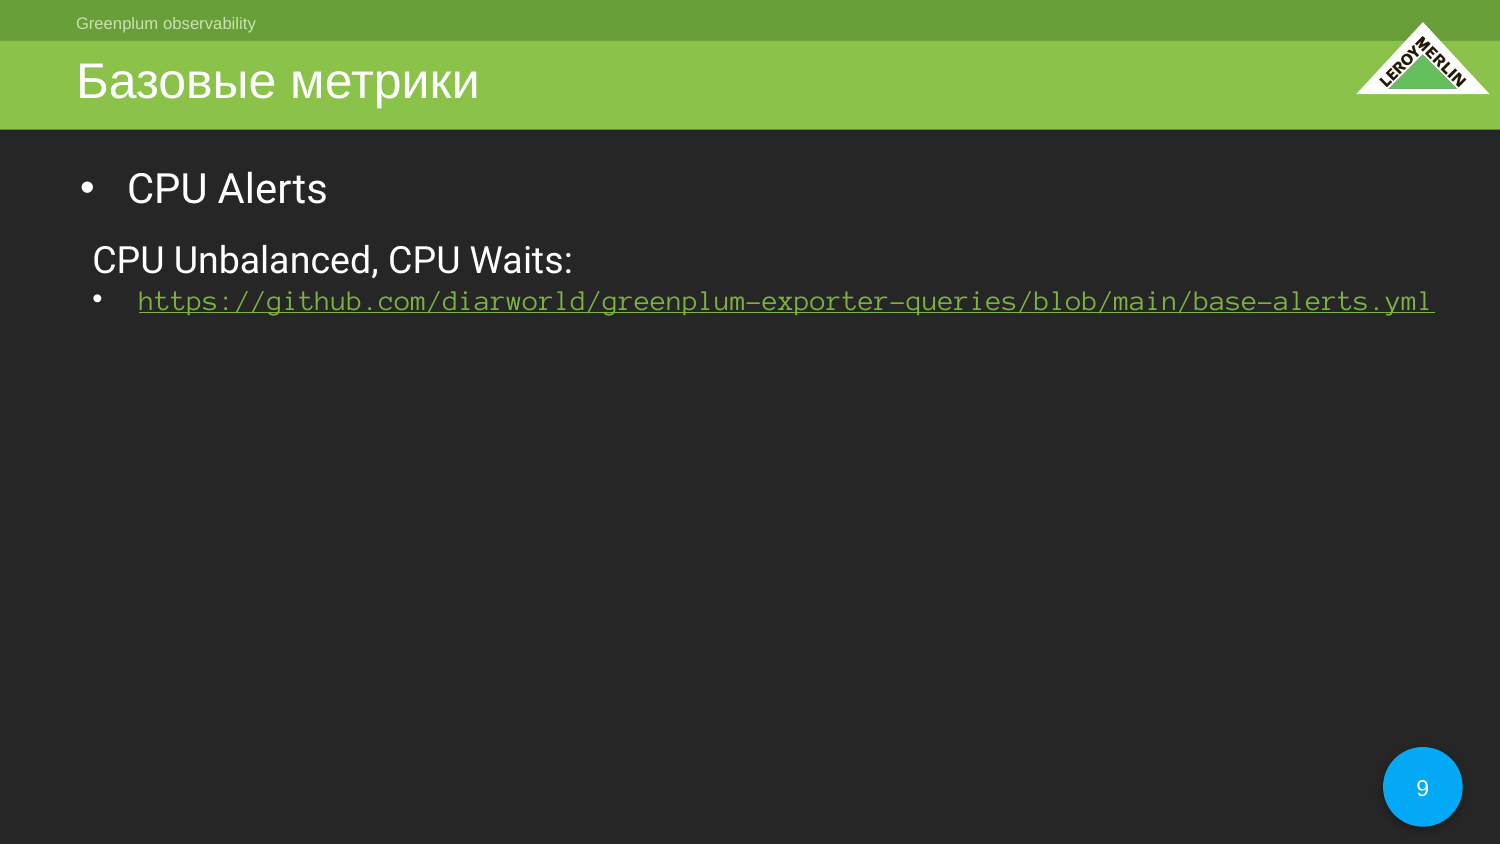

# Базовые метрики
CPU Alerts
CPU Unbalanced, CPU Waits:
https://github.com/diarworld/greenplum-exporter-queries/blob/main/base-alerts.yml
9